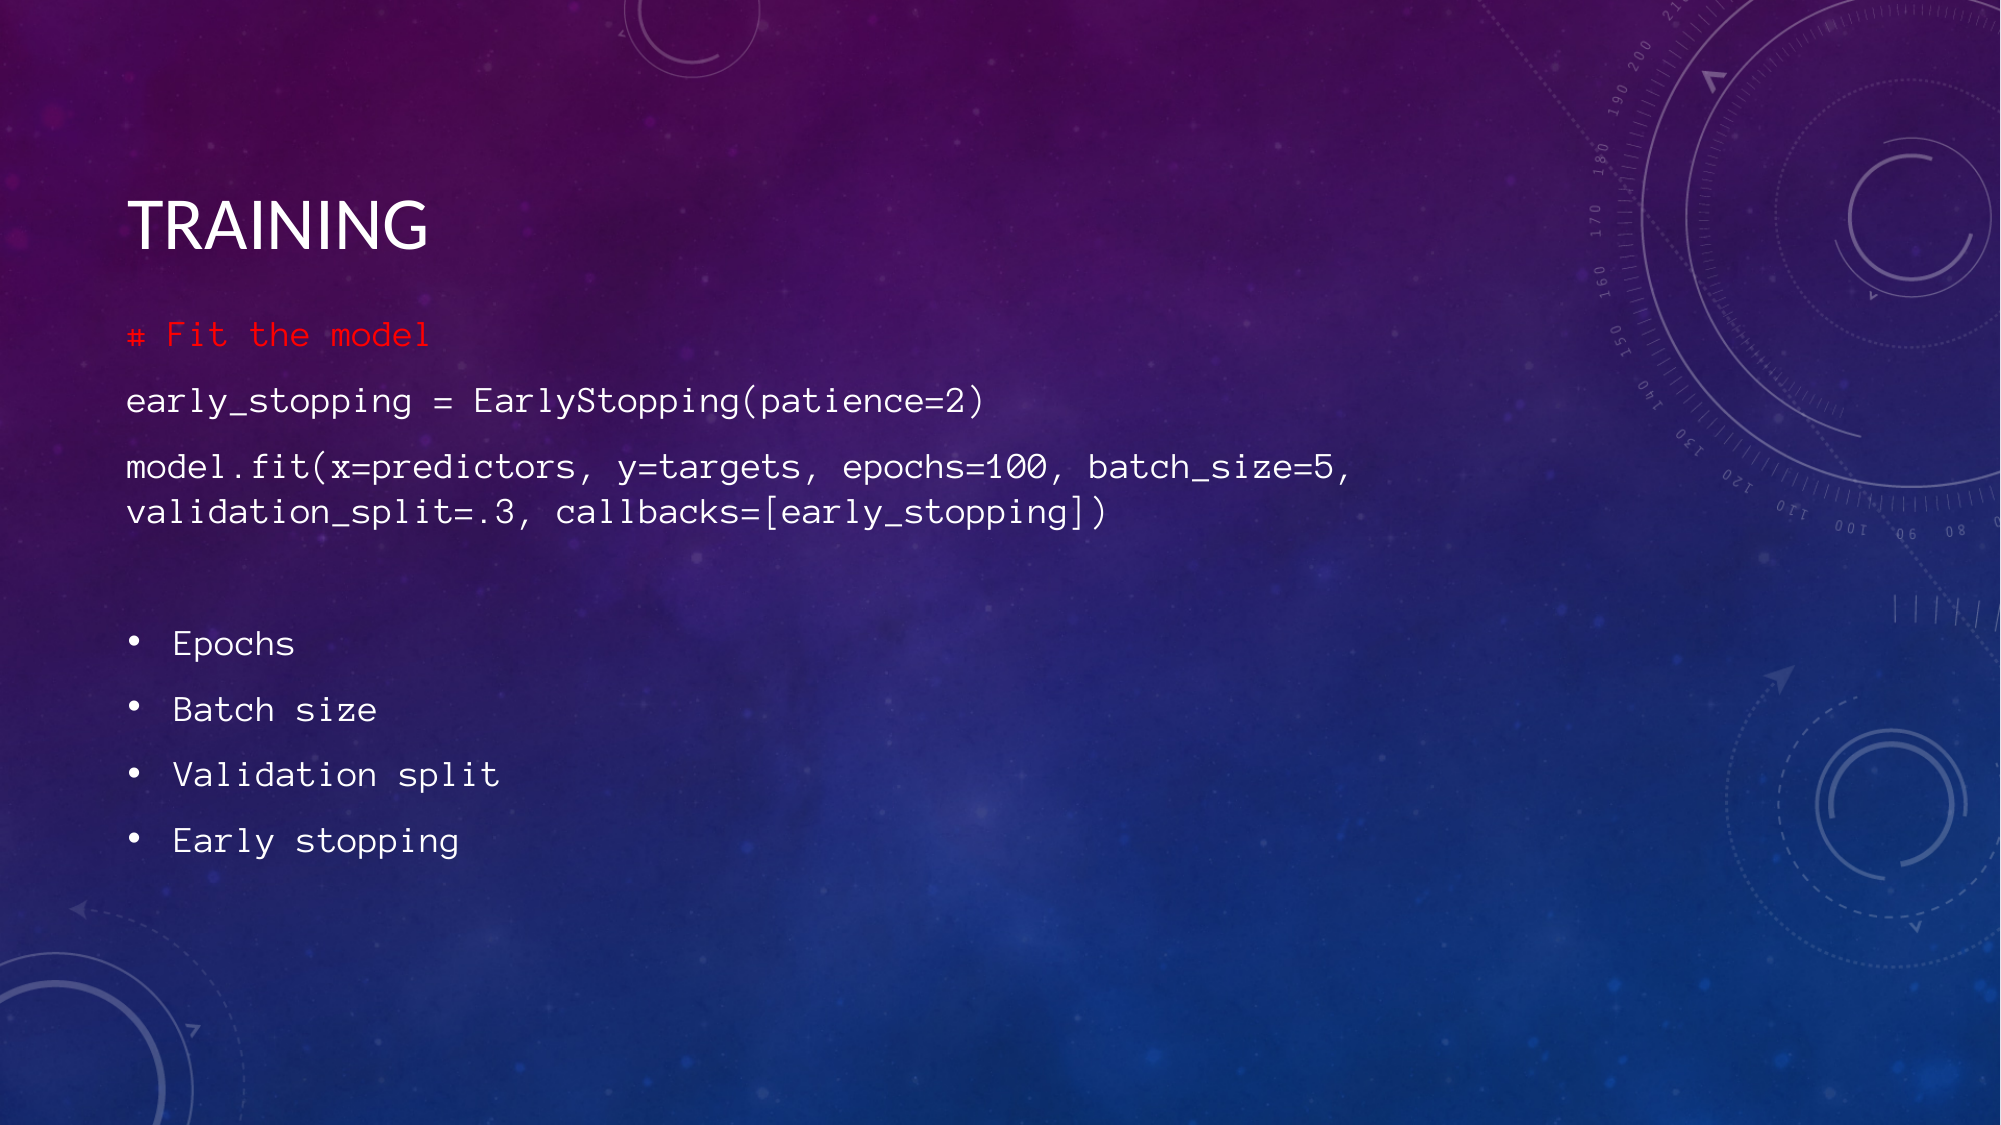

# training
# Fit the model
early_stopping = EarlyStopping(patience=2)
model.fit(x=predictors, y=targets, epochs=100, batch_size=5, validation_split=.3, callbacks=[early_stopping])

Epochs
Batch size
Validation split
Early stopping